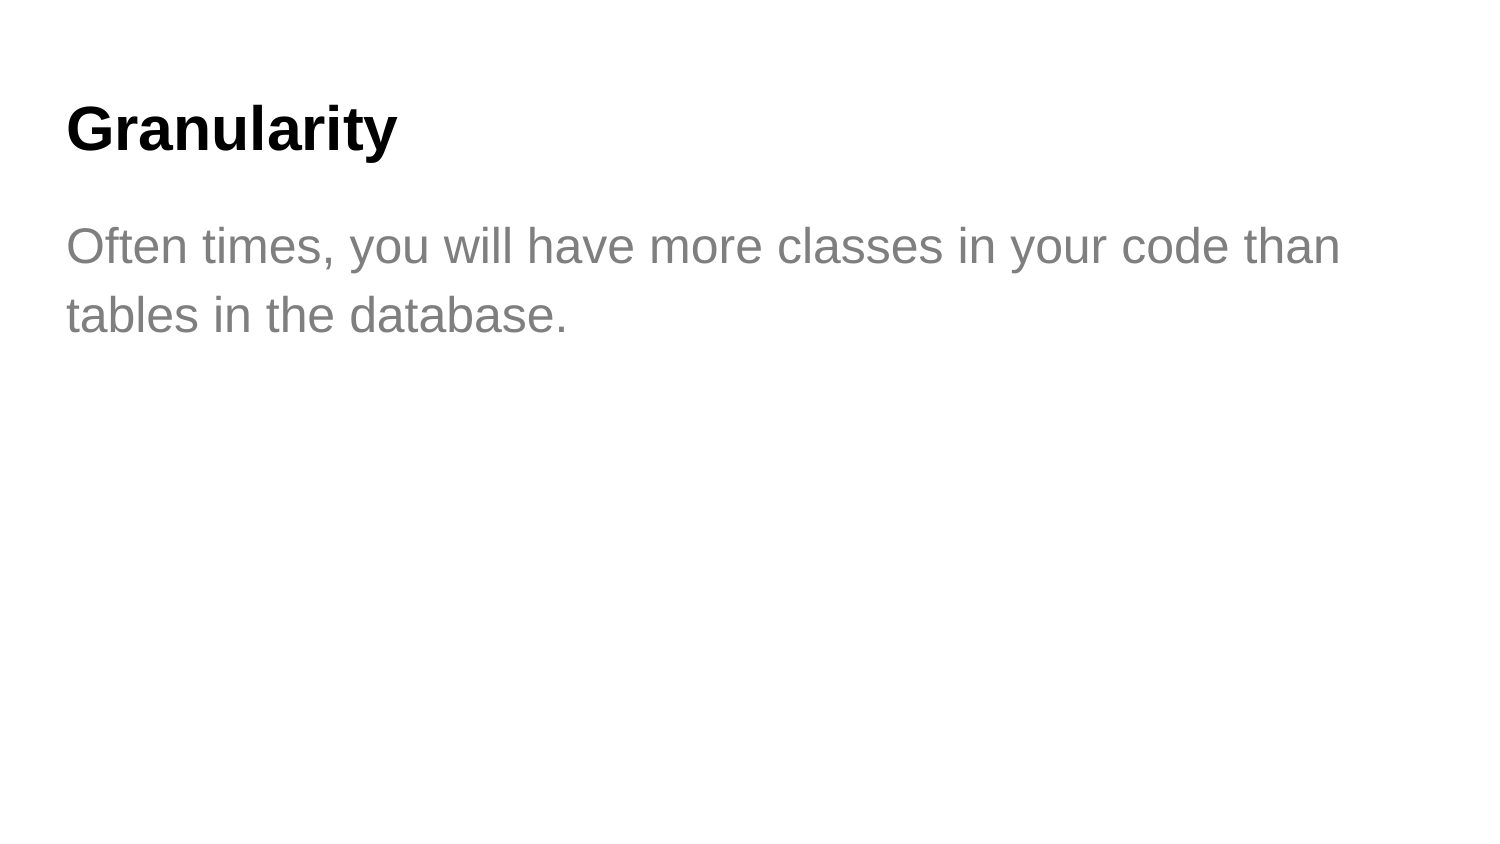

# Granularity
Often times, you will have more classes in your code than tables in the database.